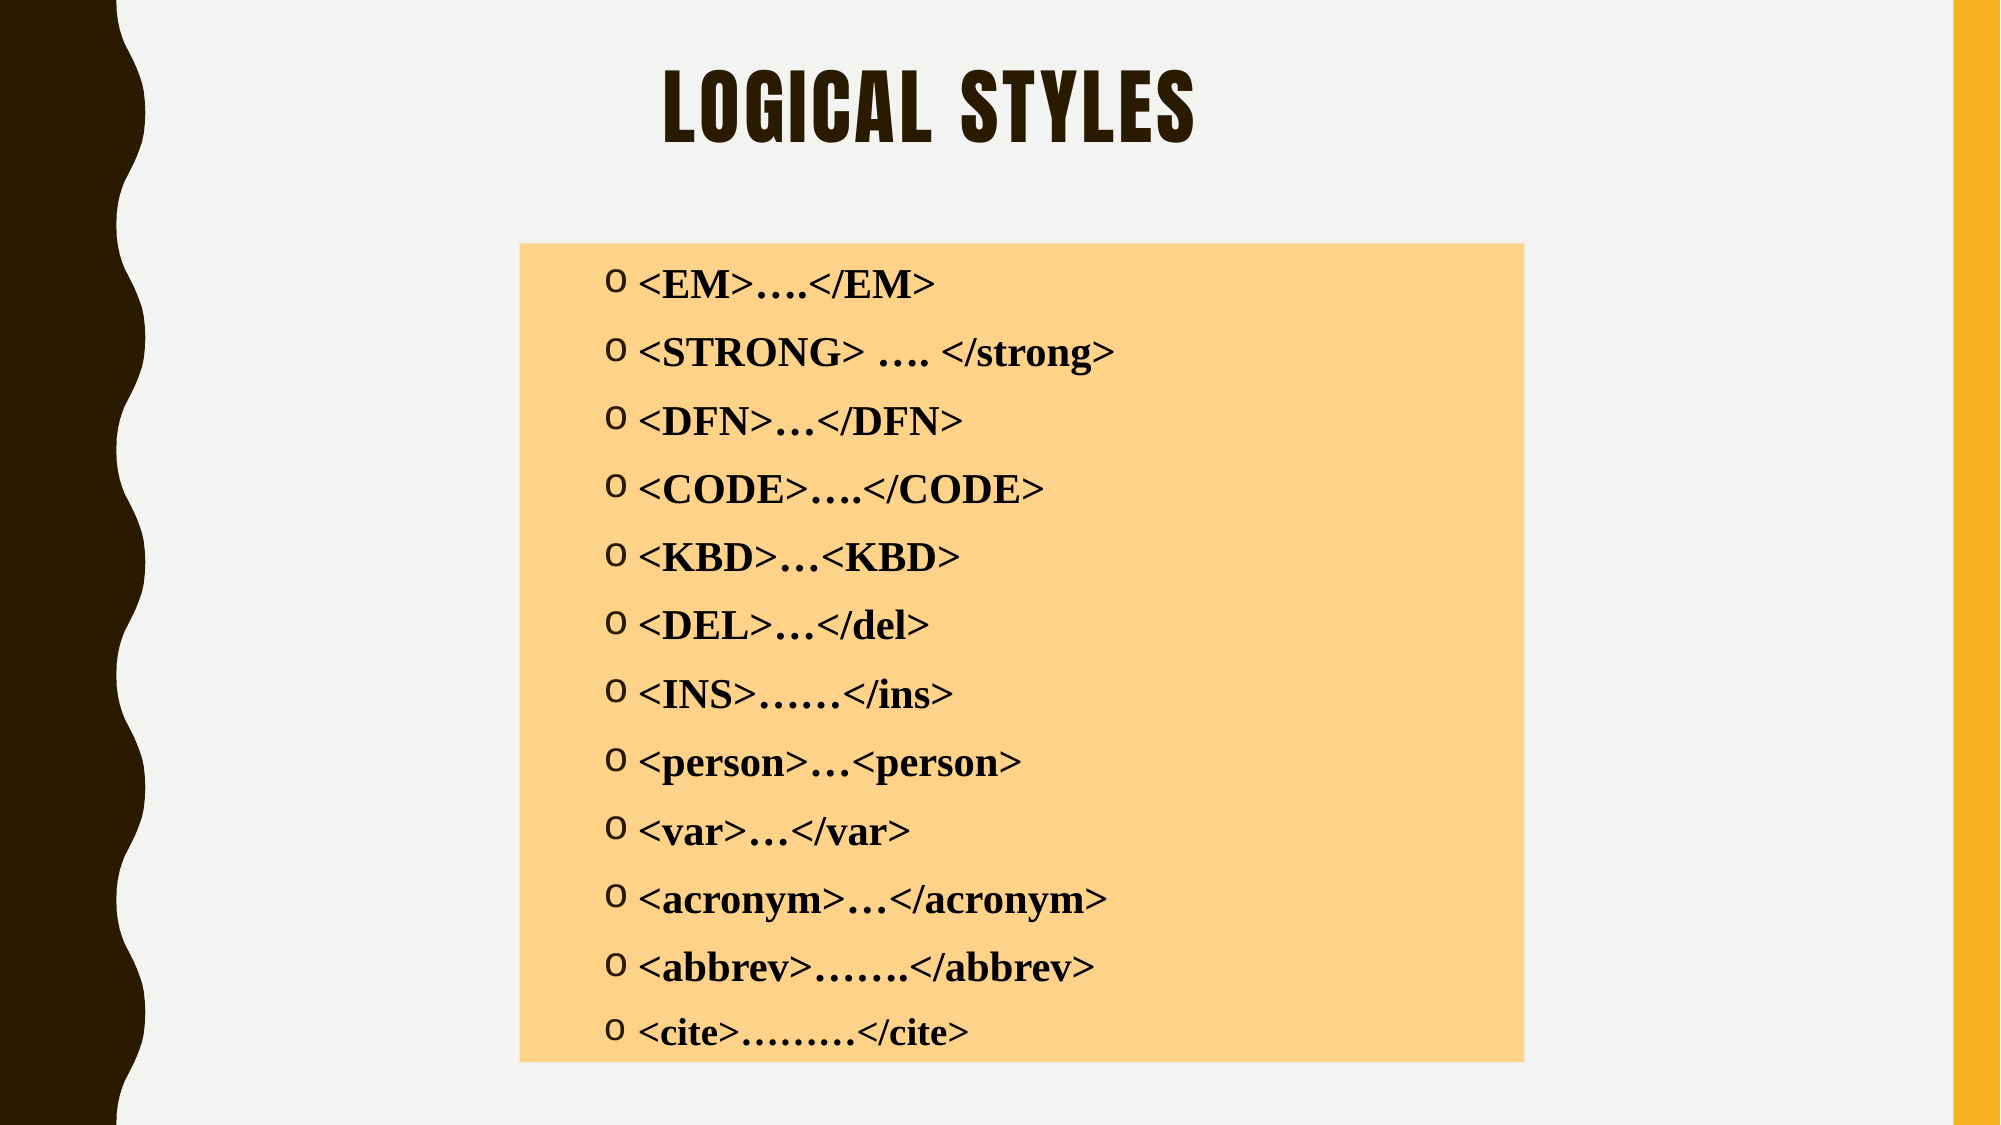

# Logical styles
<EM>….</EM>
<STRONG> …. </strong>
<DFN>…</DFN>
<CODE>….</CODE>
<KBD>…<KBD>
<DEL>…</del>
<INS>……</ins>
<person>…<person>
<var>…</var>
<acronym>…</acronym>
<abbrev>…….</abbrev>
<cite>………</cite>